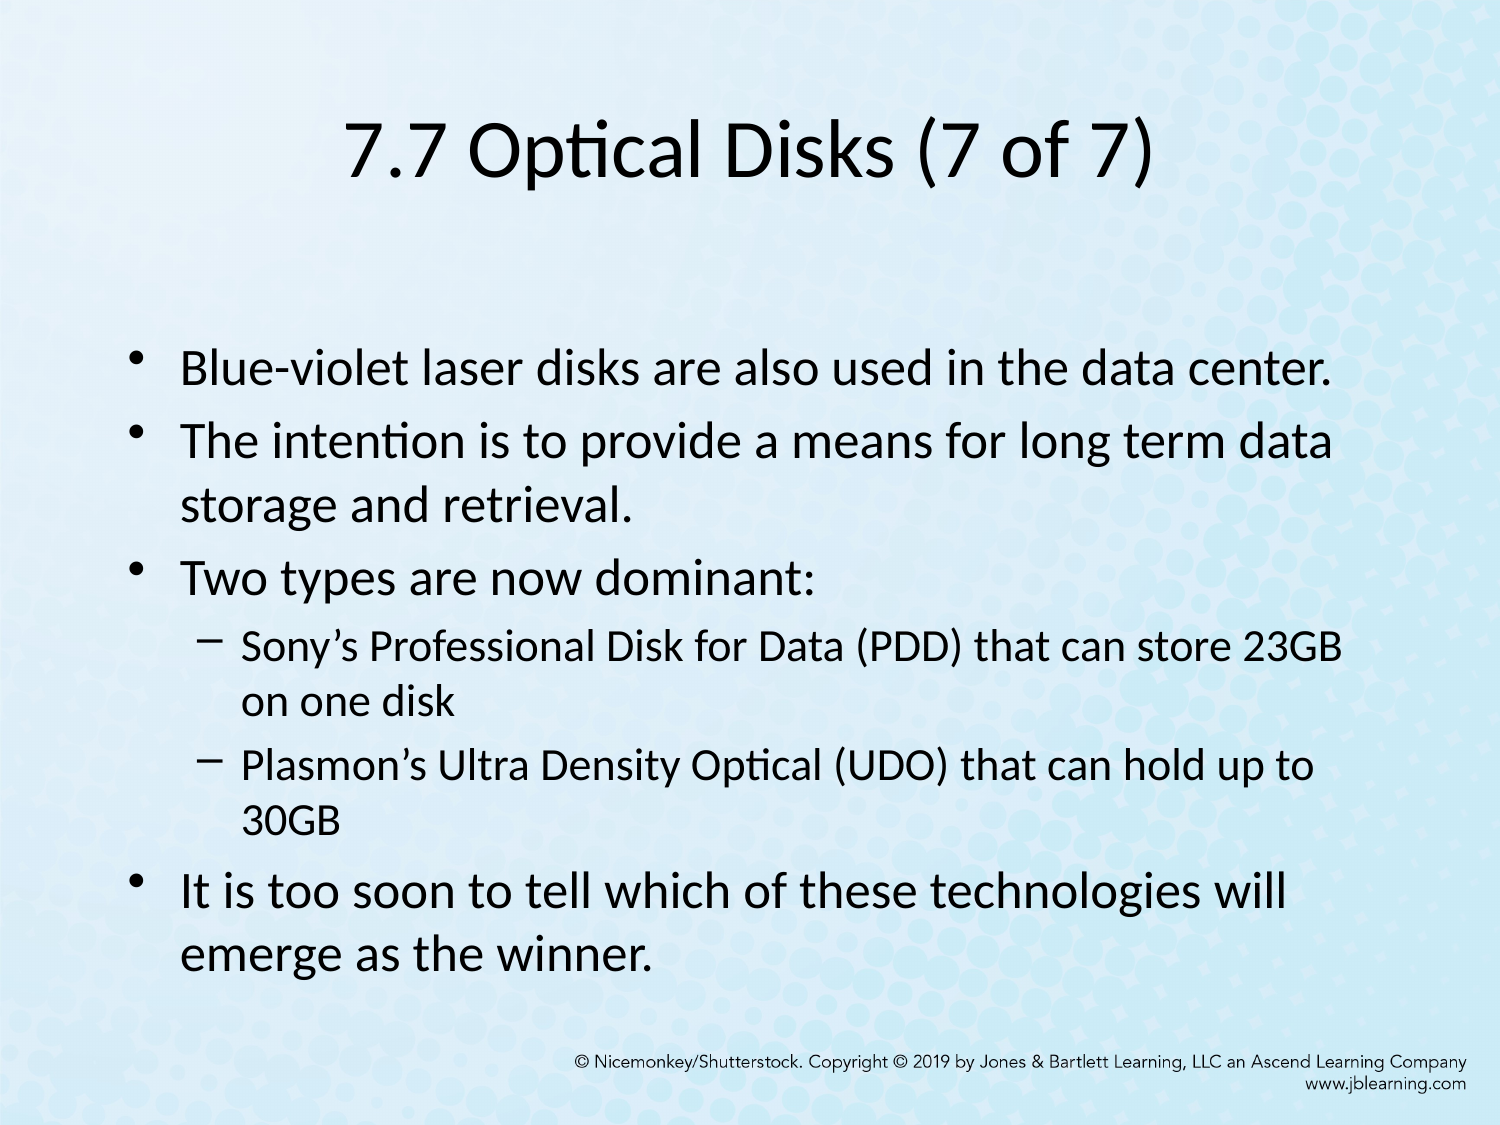

# 7.7 Optical Disks (7 of 7)
Blue-violet laser disks are also used in the data center.
The intention is to provide a means for long term data storage and retrieval.
Two types are now dominant:
Sony’s Professional Disk for Data (PDD) that can store 23GB on one disk
Plasmon’s Ultra Density Optical (UDO) that can hold up to 30GB
It is too soon to tell which of these technologies will emerge as the winner.